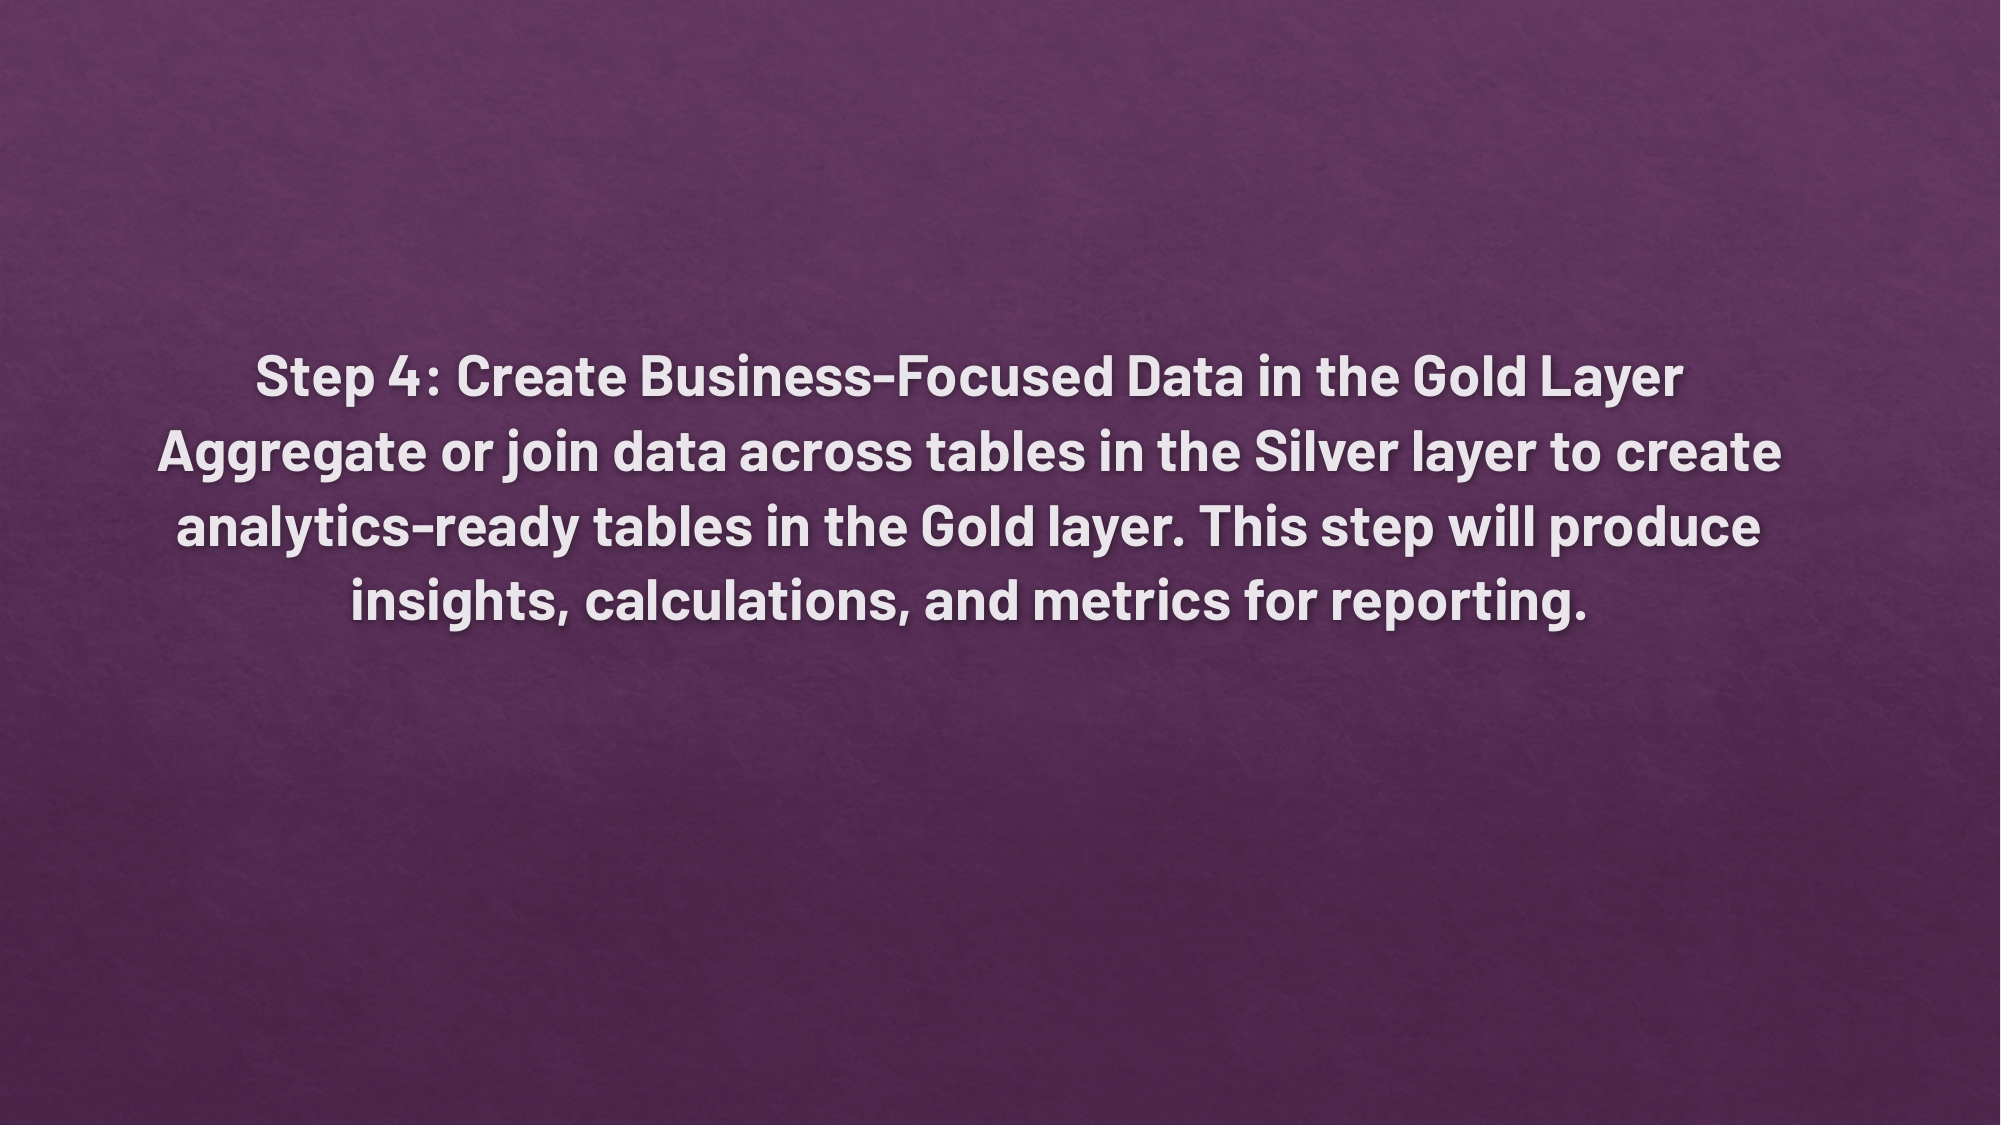

# Step 4: Create Business-Focused Data in the Gold Layer Aggregate or join data across tables in the Silver layer to create analytics-ready tables in the Gold layer. This step will produce insights, calculations, and metrics for reporting.